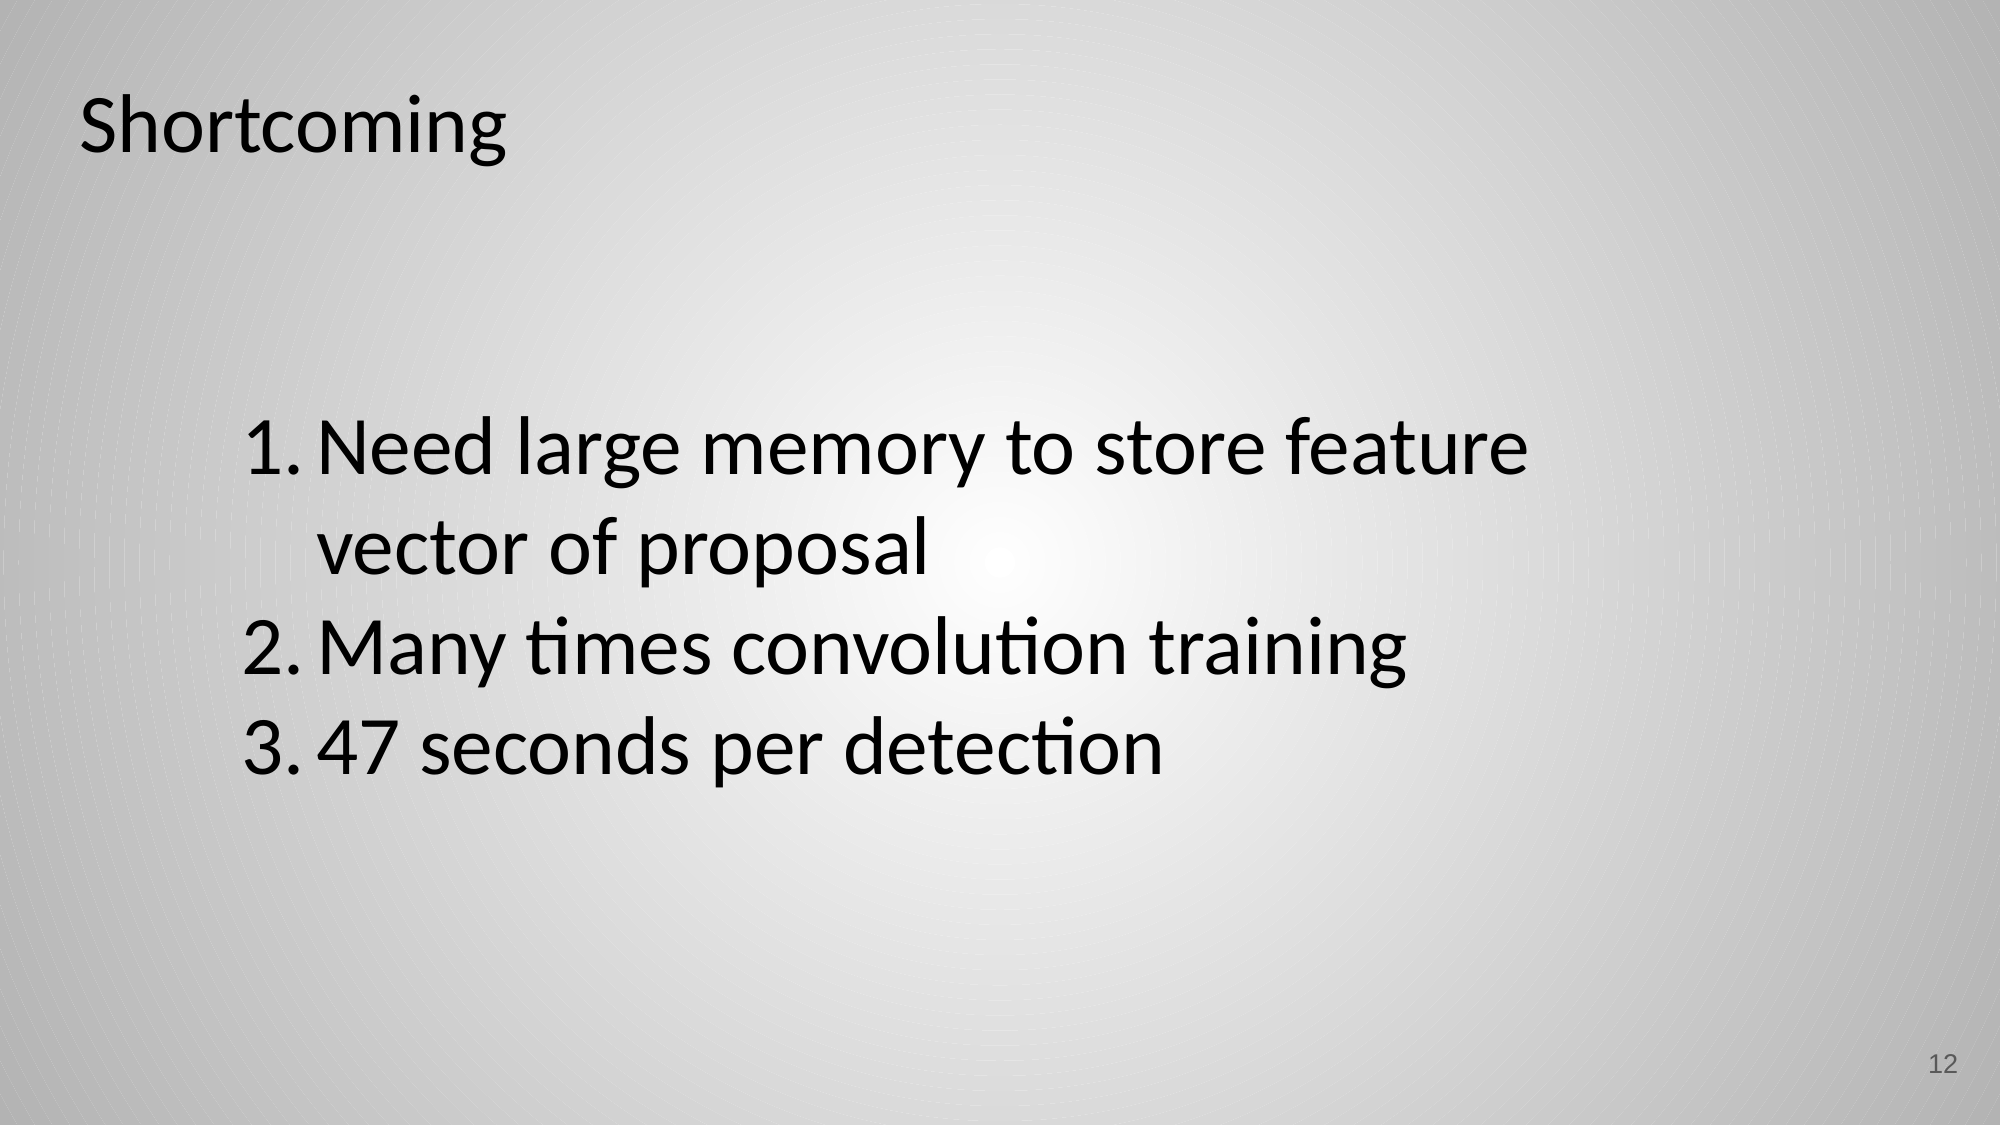

Shortcoming
Need large memory to store feature vector of proposal
Many times convolution training
47 seconds per detection
12